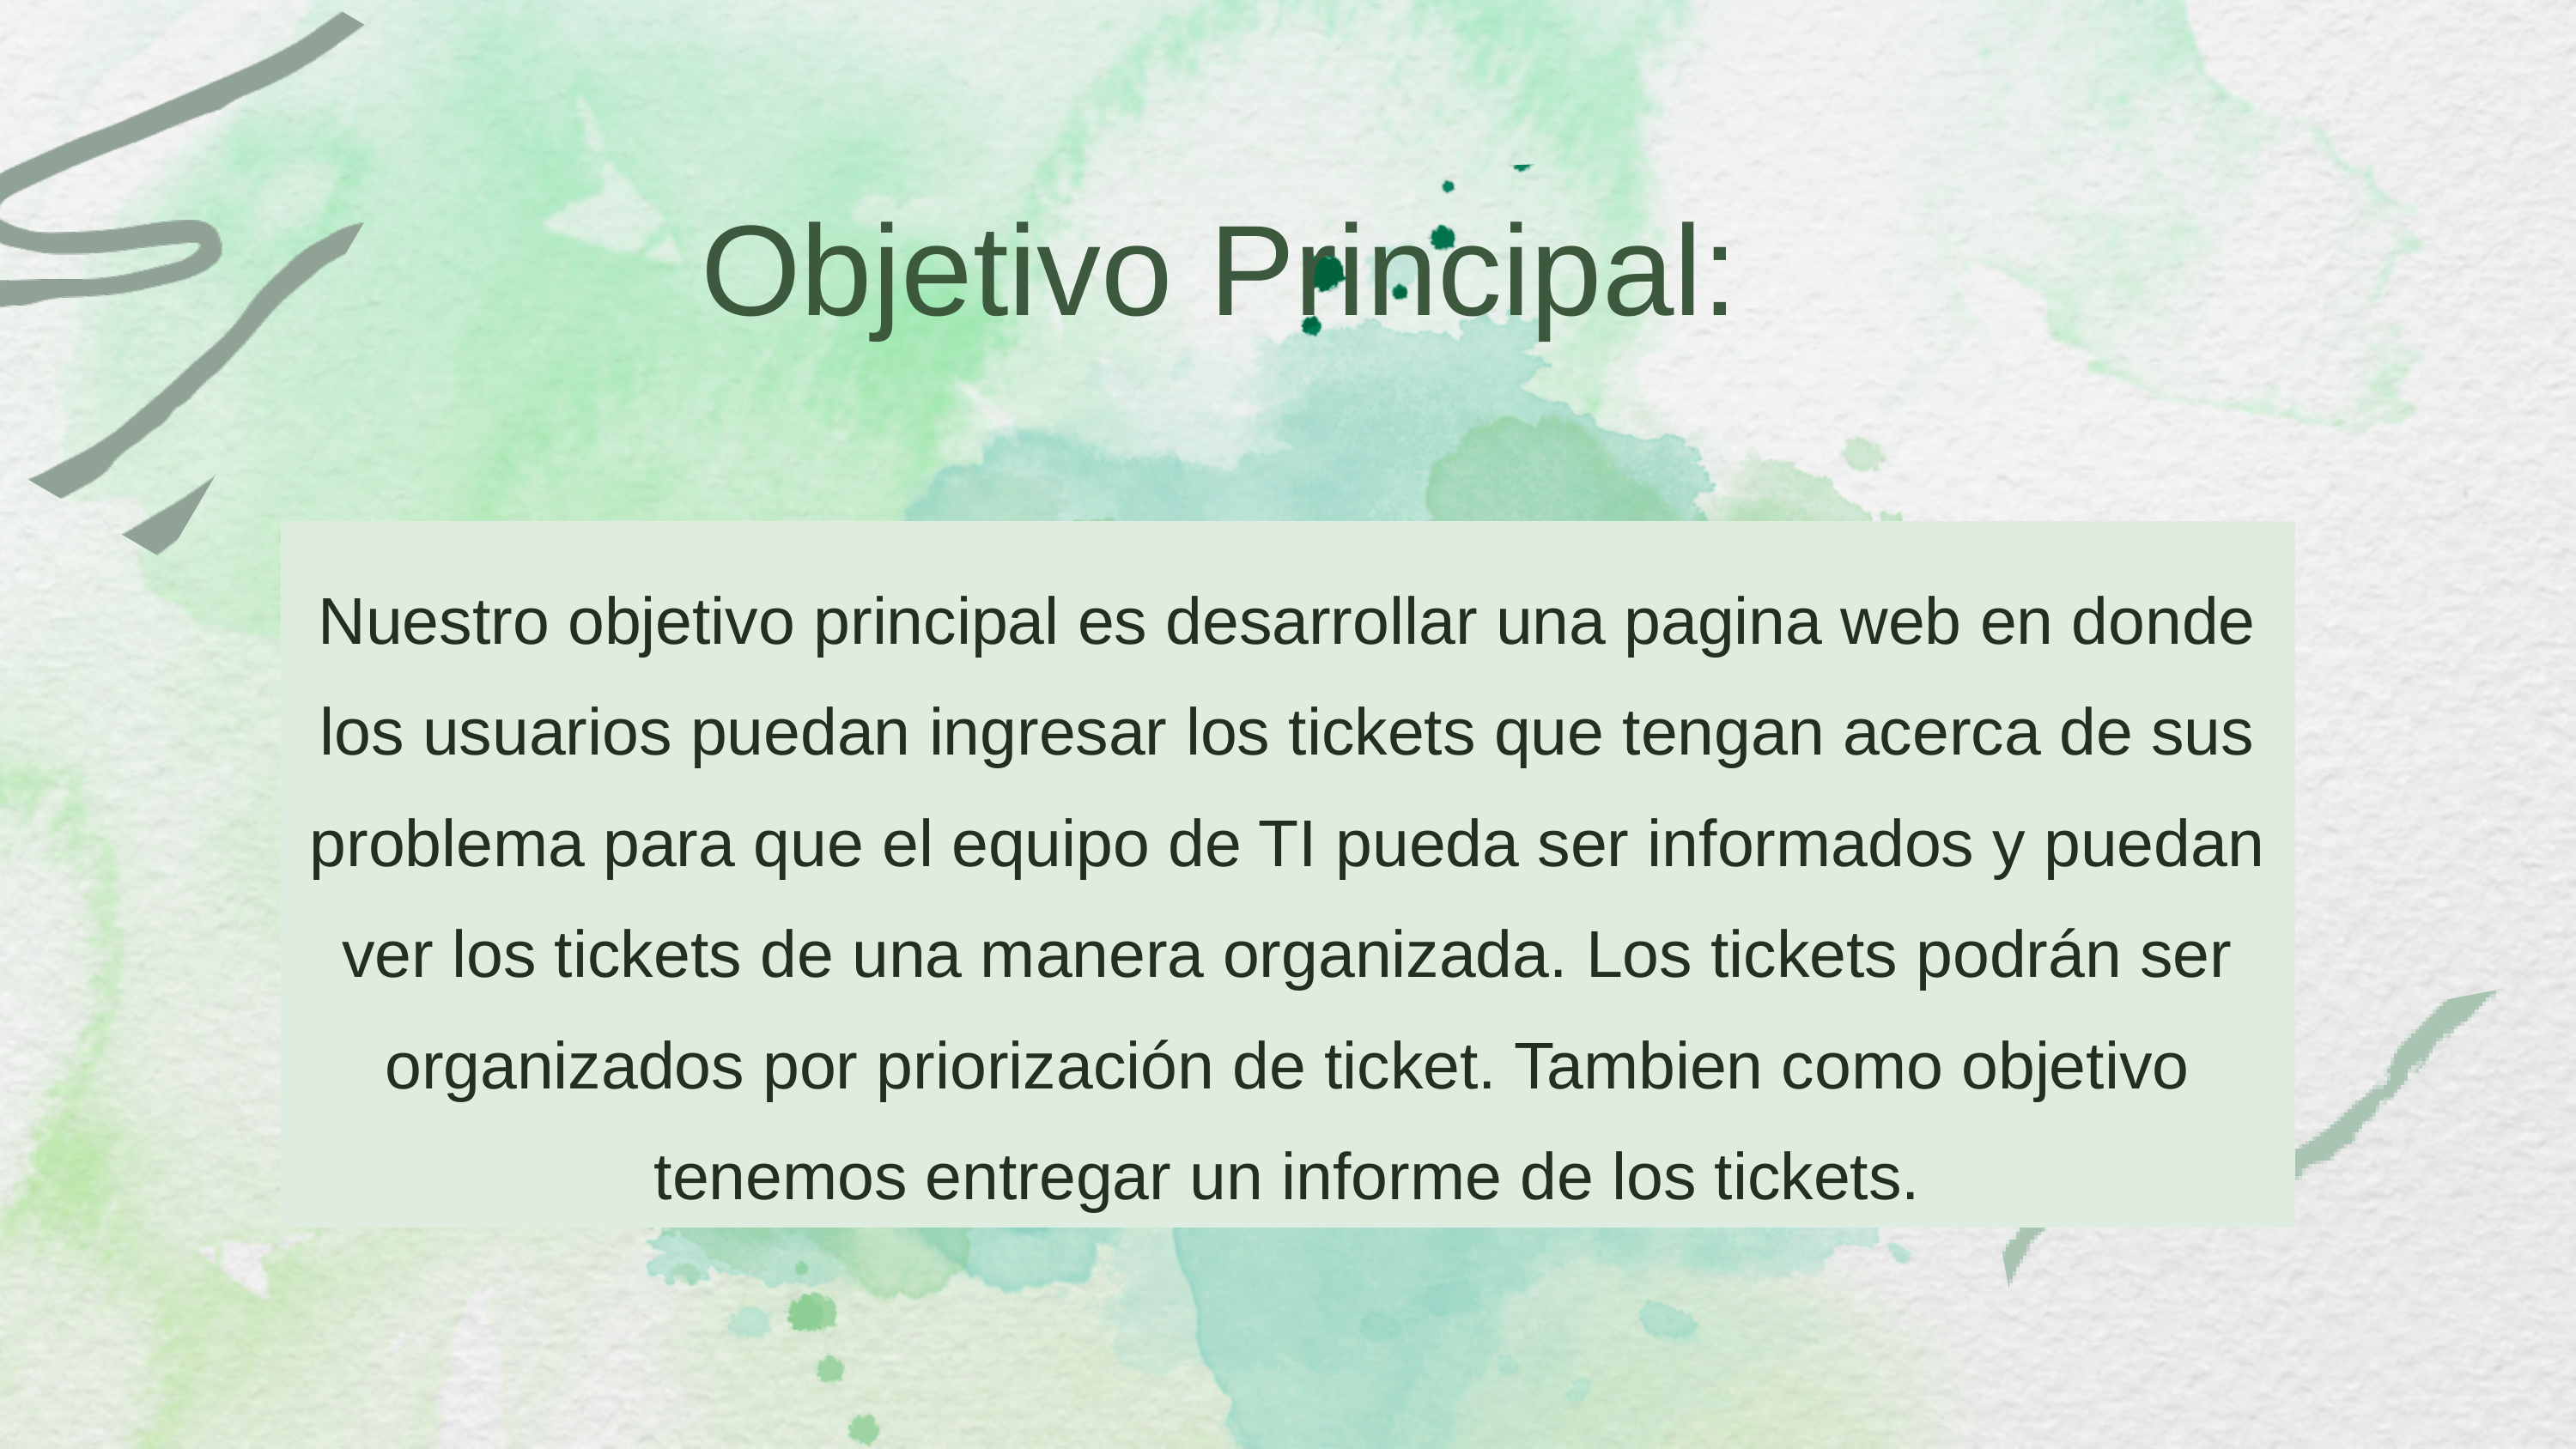

Objetivo Principal:

Nuestro objetivo principal es desarrollar una pagina web en donde los usuarios puedan ingresar los tickets que tengan acerca de sus problema para que el equipo de TI pueda ser informados y puedan ver los tickets de una manera organizada. Los tickets podrán ser organizados por priorización de ticket. Tambien como objetivo tenemos entregar un informe de los tickets.